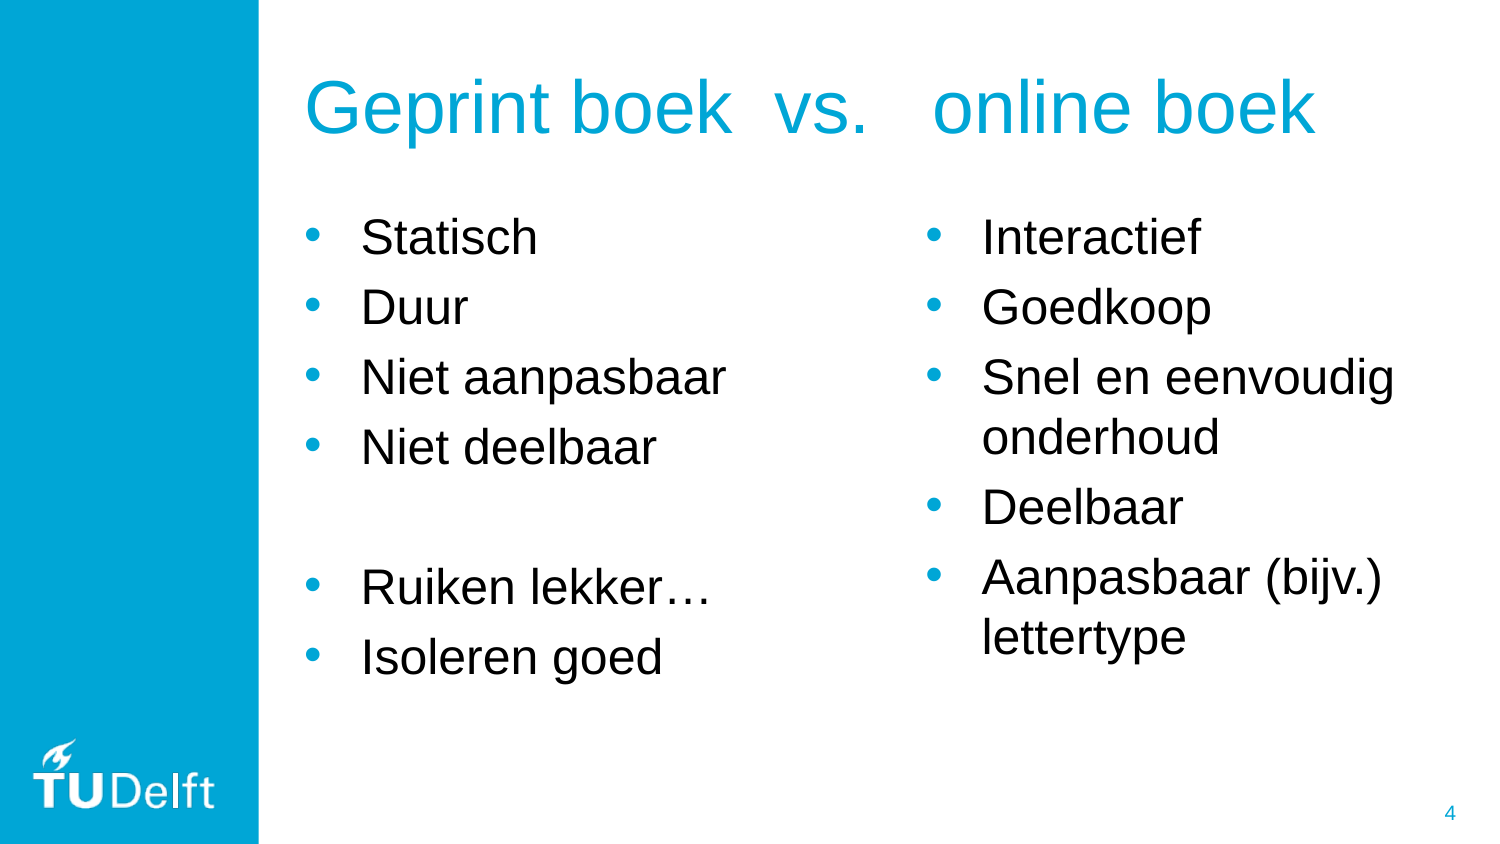

# Geprint boek  vs.   online boek
Statisch
Duur
Niet aanpasbaar
Niet deelbaar

Ruiken lekker…
Isoleren goed
Interactief
Goedkoop
Snel en eenvoudig onderhoud
Deelbaar
Aanpasbaar (bijv.) lettertype